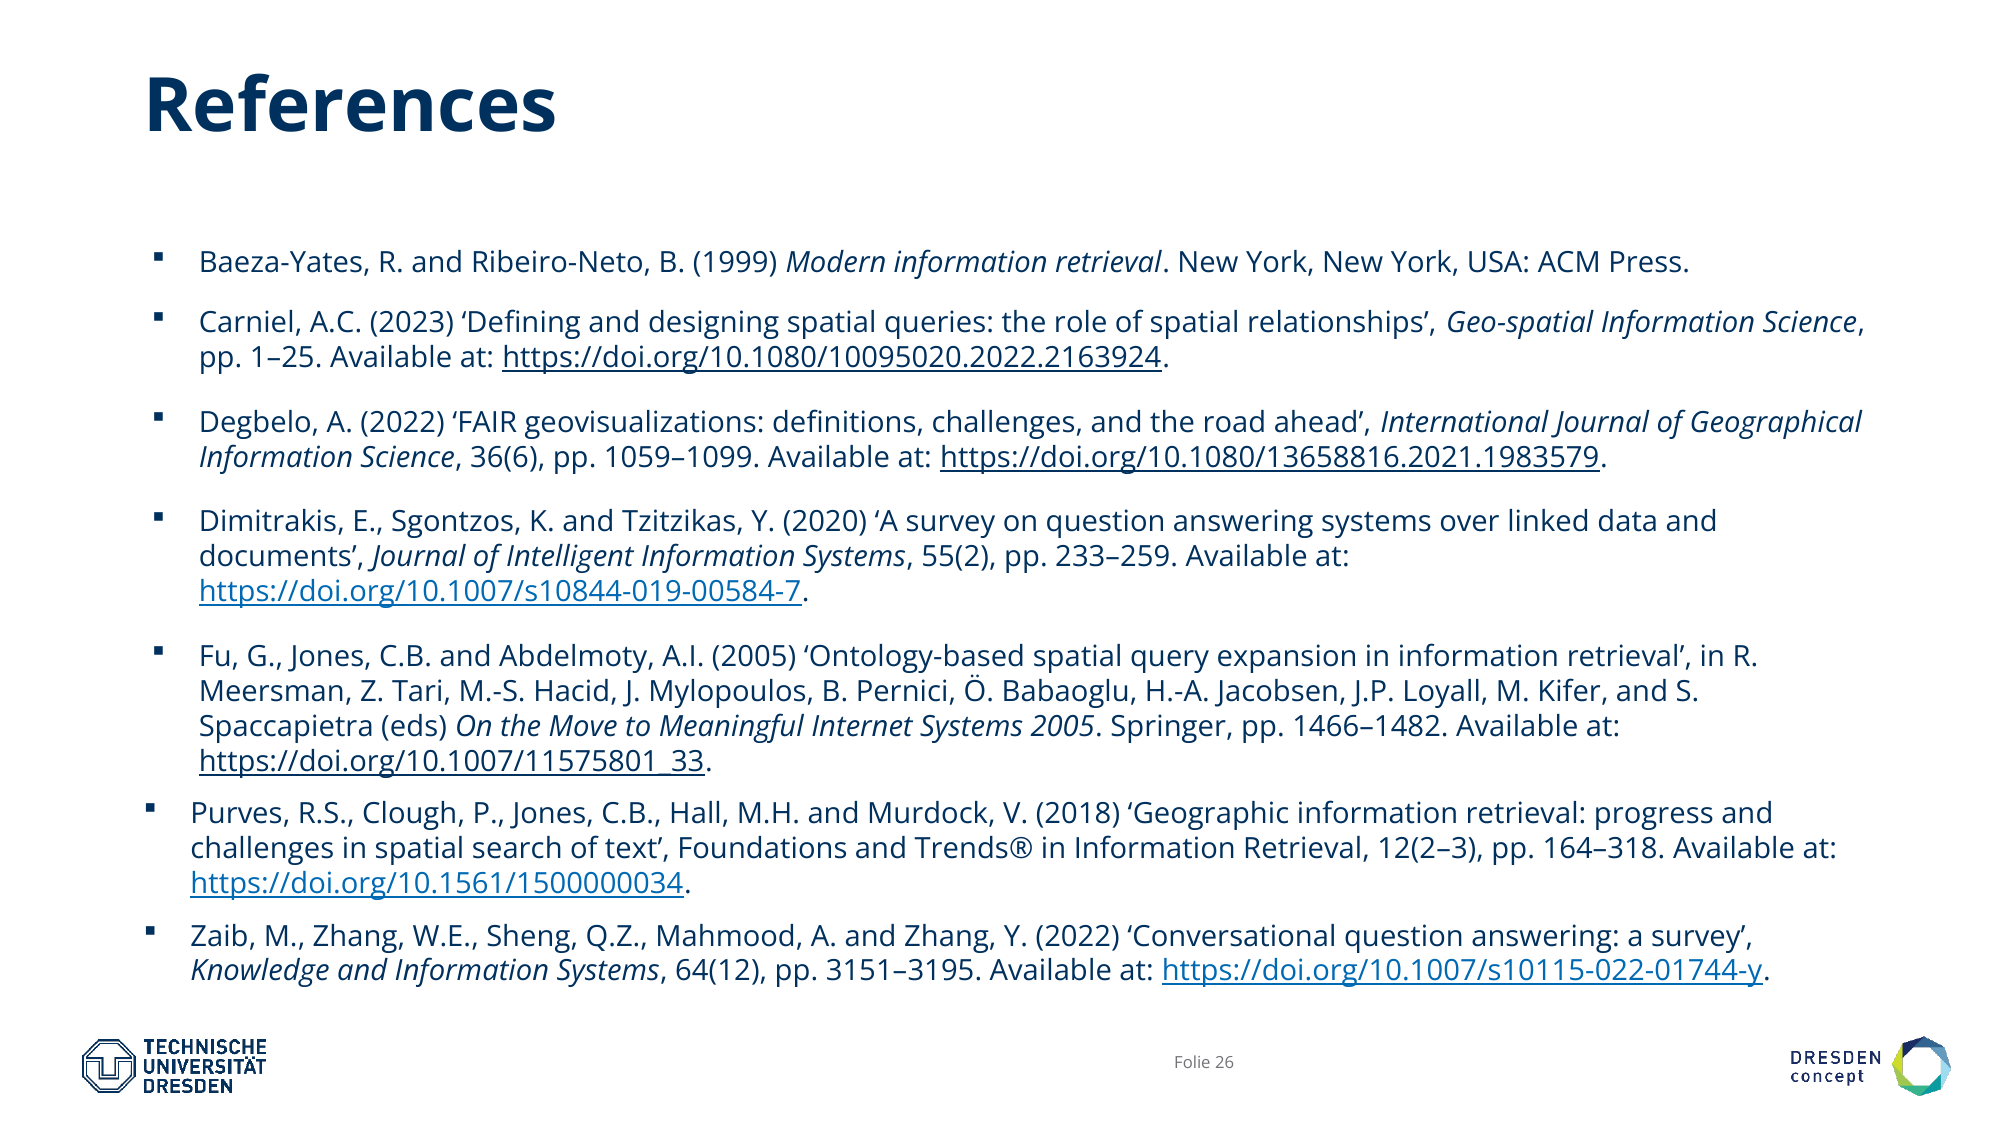

# References
Baeza-Yates, R. and Ribeiro-Neto, B. (1999) Modern information retrieval. New York, New York, USA: ACM Press.
Carniel, A.C. (2023) ‘Defining and designing spatial queries: the role of spatial relationships’, Geo-spatial Information Science, pp. 1–25. Available at: https://doi.org/10.1080/10095020.2022.2163924.
Degbelo, A. (2022) ‘FAIR geovisualizations: definitions, challenges, and the road ahead’, International Journal of Geographical Information Science, 36(6), pp. 1059–1099. Available at: https://doi.org/10.1080/13658816.2021.1983579.
Dimitrakis, E., Sgontzos, K. and Tzitzikas, Y. (2020) ‘A survey on question answering systems over linked data and documents’, Journal of Intelligent Information Systems, 55(2), pp. 233–259. Available at: https://doi.org/10.1007/s10844-019-00584-7.
Fu, G., Jones, C.B. and Abdelmoty, A.I. (2005) ‘Ontology-based spatial query expansion in information retrieval’, in R. Meersman, Z. Tari, M.-S. Hacid, J. Mylopoulos, B. Pernici, Ö. Babaoglu, H.-A. Jacobsen, J.P. Loyall, M. Kifer, and S. Spaccapietra (eds) On the Move to Meaningful Internet Systems 2005. Springer, pp. 1466–1482. Available at: https://doi.org/10.1007/11575801_33.
Purves, R.S., Clough, P., Jones, C.B., Hall, M.H. and Murdock, V. (2018) ‘Geographic information retrieval: progress and challenges in spatial search of text’, Foundations and Trends® in Information Retrieval, 12(2–3), pp. 164–318. Available at: https://doi.org/10.1561/1500000034.
Zaib, M., Zhang, W.E., Sheng, Q.Z., Mahmood, A. and Zhang, Y. (2022) ‘Conversational question answering: a survey’, Knowledge and Information Systems, 64(12), pp. 3151–3195. Available at: https://doi.org/10.1007/s10115-022-01744-y.